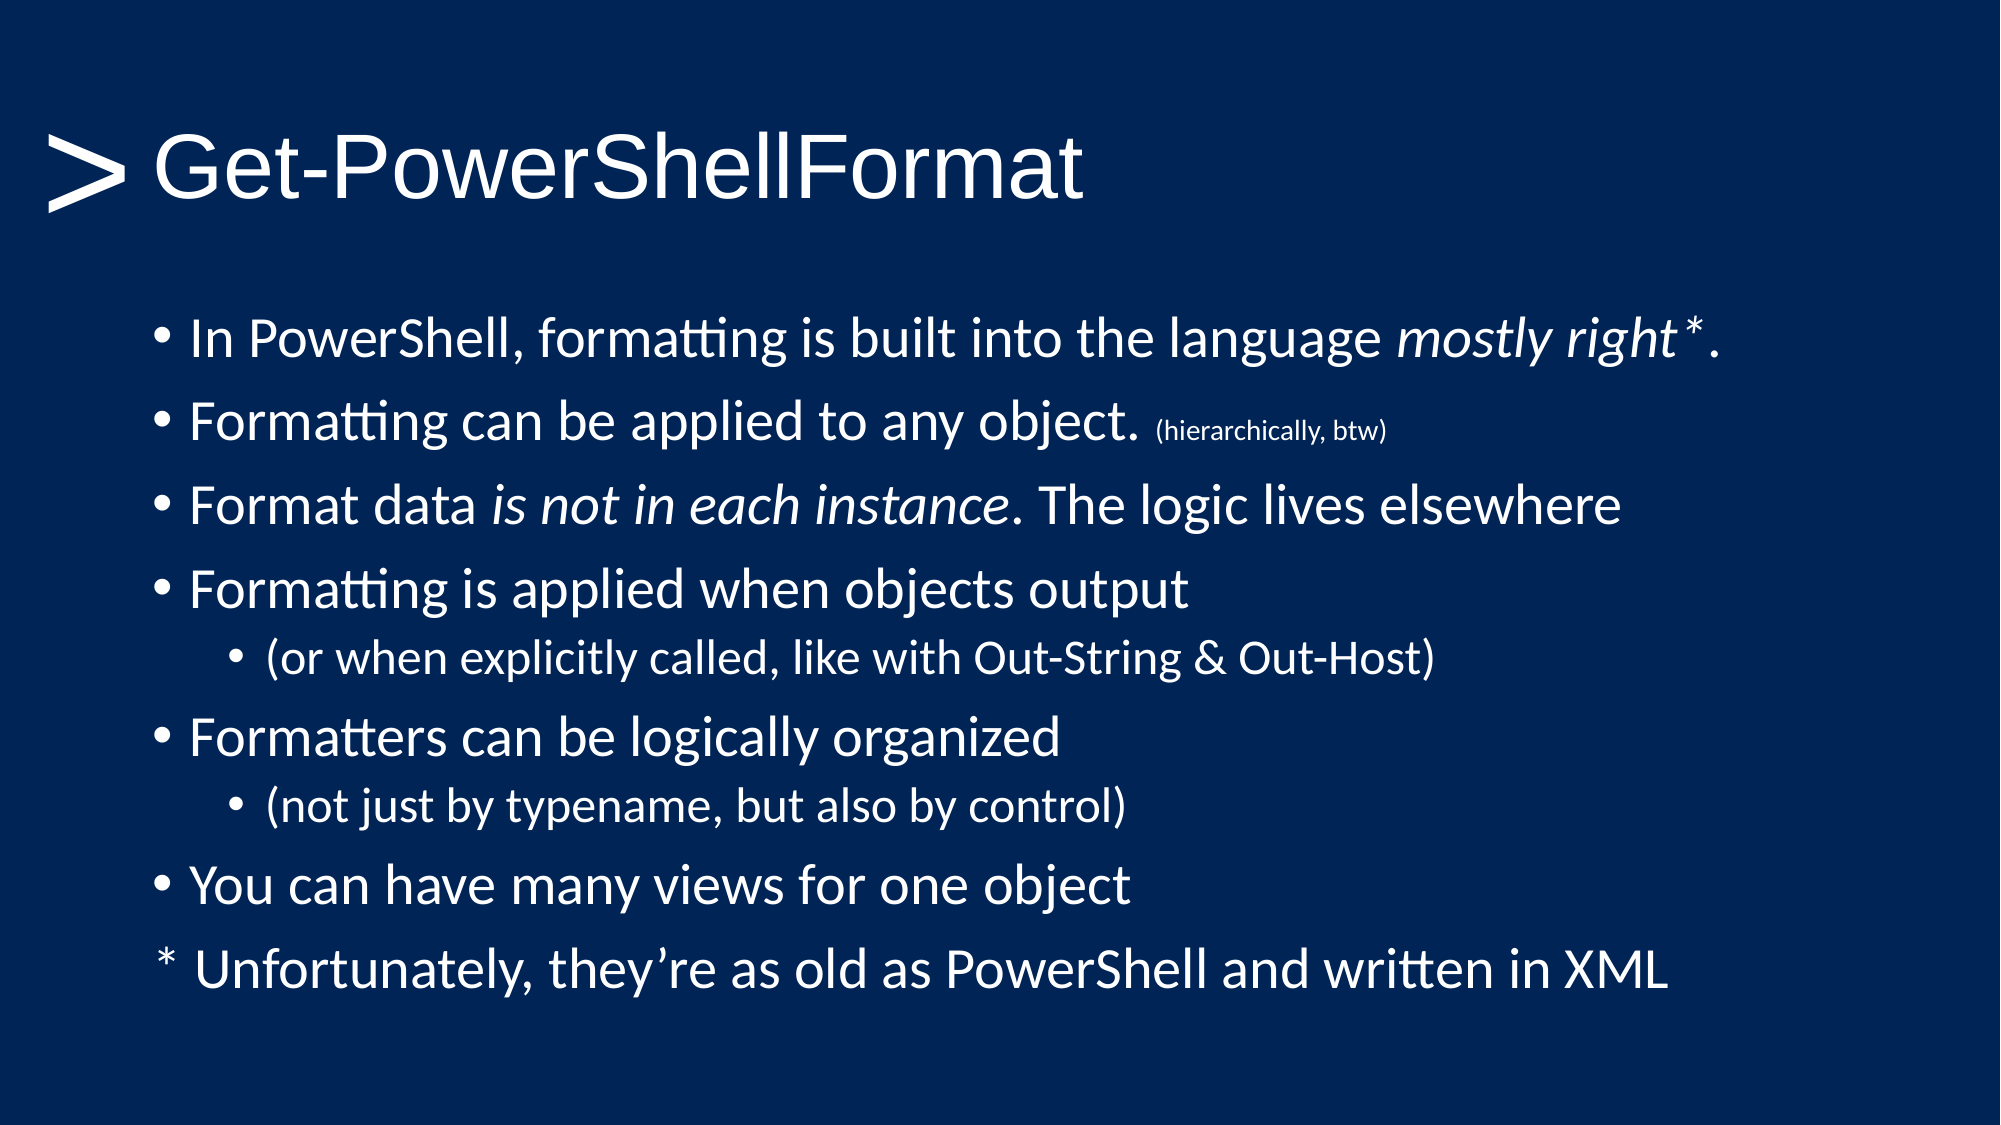

# Get-PowerShellFormat
>
In PowerShell, formatting is built into the language mostly right*.
Formatting can be applied to any object. (hierarchically, btw)
Format data is not in each instance. The logic lives elsewhere
Formatting is applied when objects output
(or when explicitly called, like with Out-String & Out-Host)
Formatters can be logically organized
(not just by typename, but also by control)
You can have many views for one object
* Unfortunately, they’re as old as PowerShell and written in XML